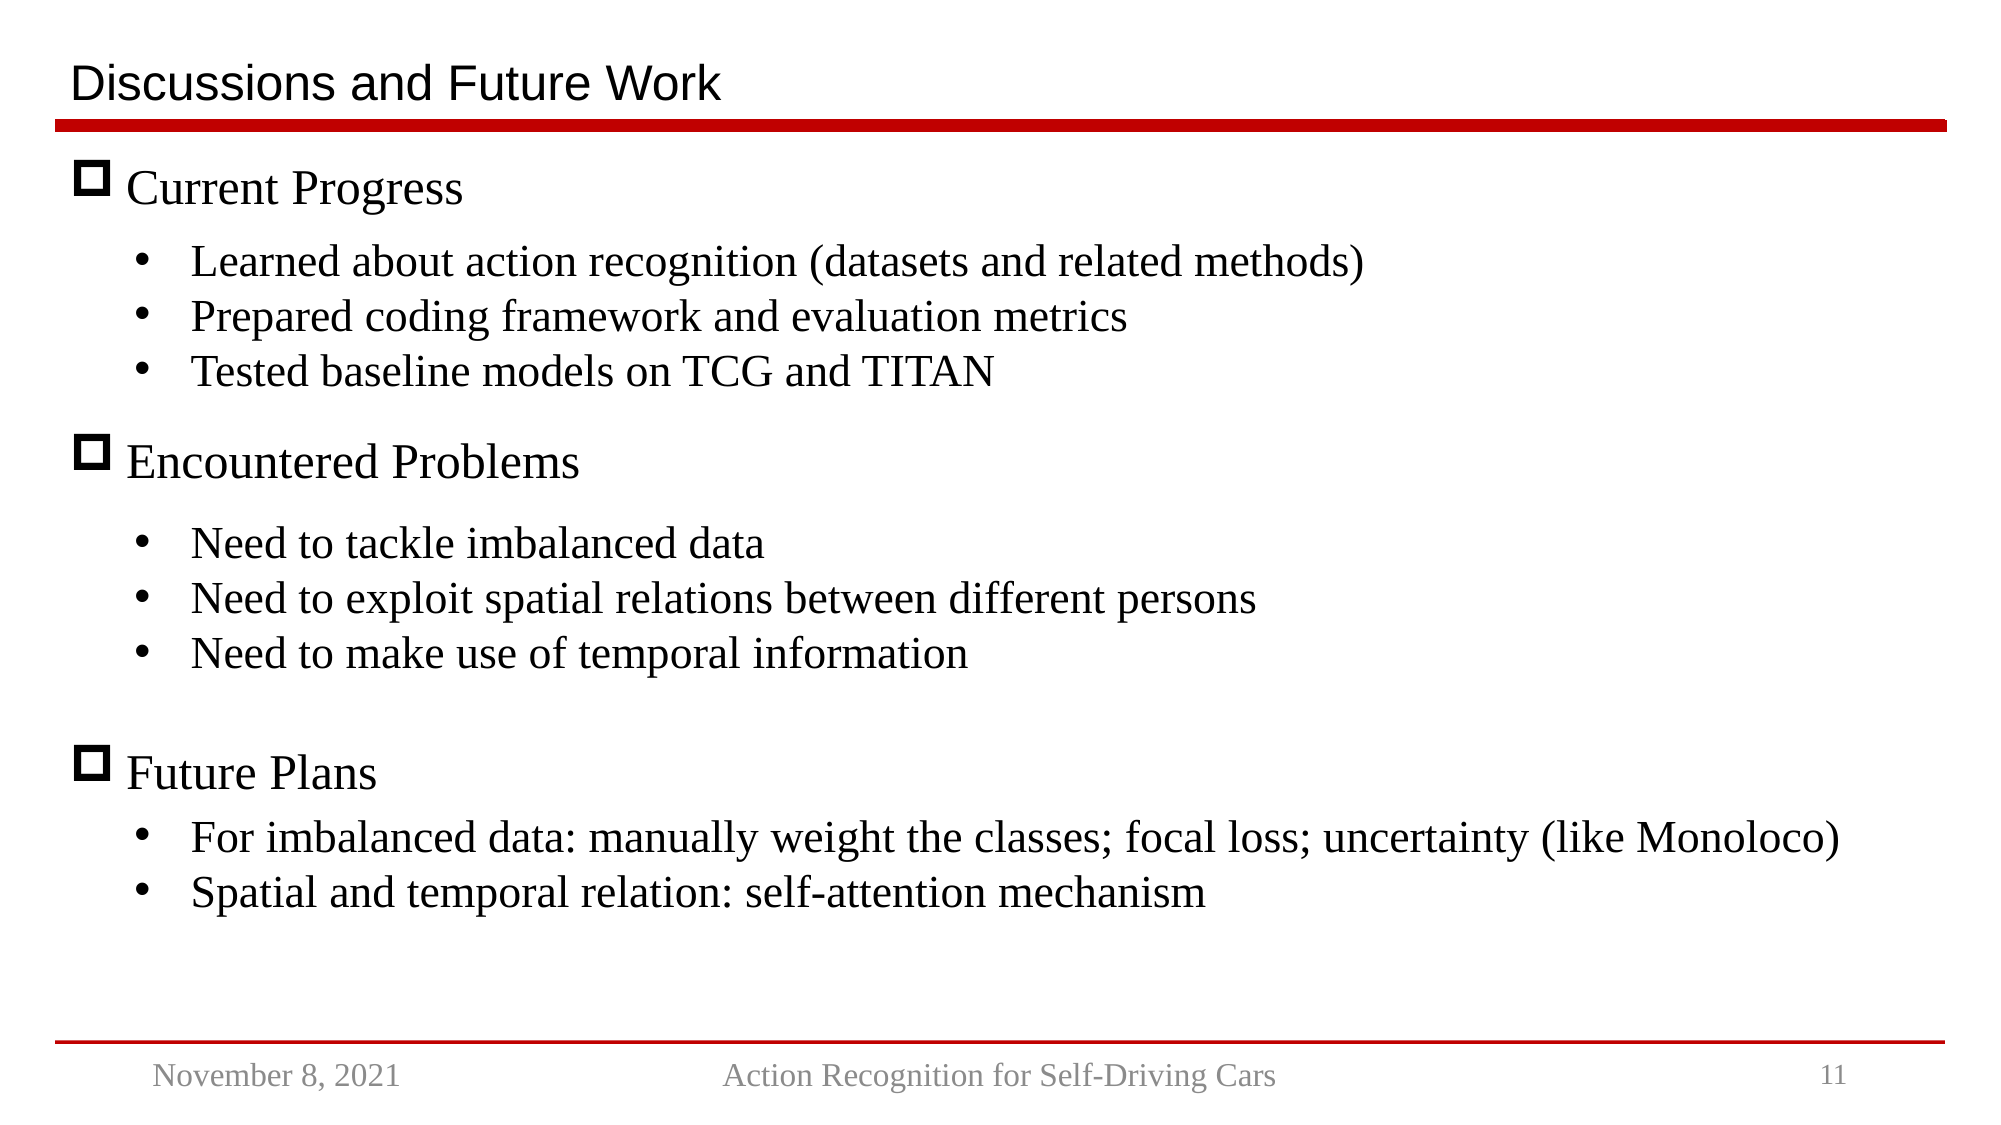

# Discussions and Future Work
Current Progress
Learned about action recognition (datasets and related methods)
Prepared coding framework and evaluation metrics
Tested baseline models on TCG and TITAN
Encountered Problems
Need to tackle imbalanced data
Need to exploit spatial relations between different persons
Need to make use of temporal information
Future Plans
For imbalanced data: manually weight the classes; focal loss; uncertainty (like Monoloco)
Spatial and temporal relation: self-attention mechanism
November 8, 2021
Action Recognition for Self-Driving Cars
11